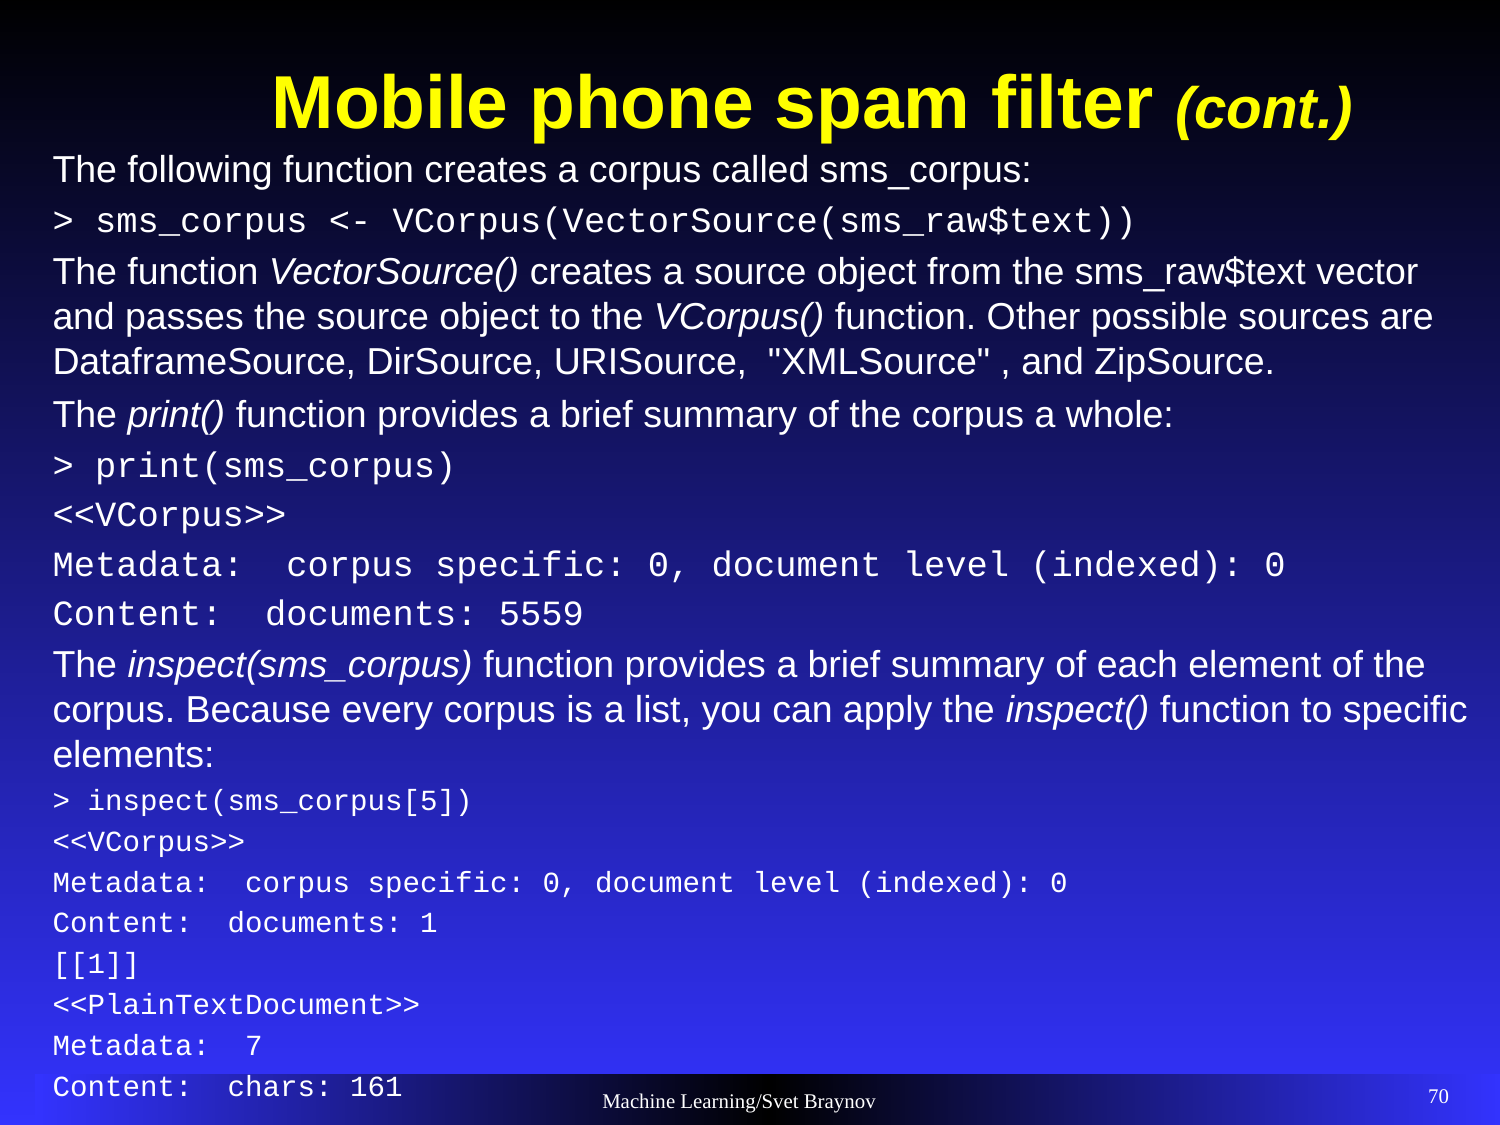

# Mobile phone spam filter (cont.)
The following function creates a corpus called sms_corpus:
> sms_corpus <- VCorpus(VectorSource(sms_raw$text))
The function VectorSource() creates a source object from the sms_raw$text vector and passes the source object to the VCorpus() function. Other possible sources are DataframeSource, DirSource, URISource,  "XMLSource" , and ZipSource.
The print() function provides a brief summary of the corpus a whole:
> print(sms_corpus)
<<VCorpus>>
Metadata:  corpus specific: 0, document level (indexed): 0
Content:  documents: 5559
The inspect(sms_corpus) function provides a brief summary of each element of the corpus. Because every corpus is a list, you can apply the inspect() function to specific elements:
> inspect(sms_corpus[5])
<<VCorpus>>
Metadata:  corpus specific: 0, document level (indexed): 0
Content:  documents: 1
[[1]]
<<PlainTextDocument>>
Metadata:  7
Content:  chars: 161

70